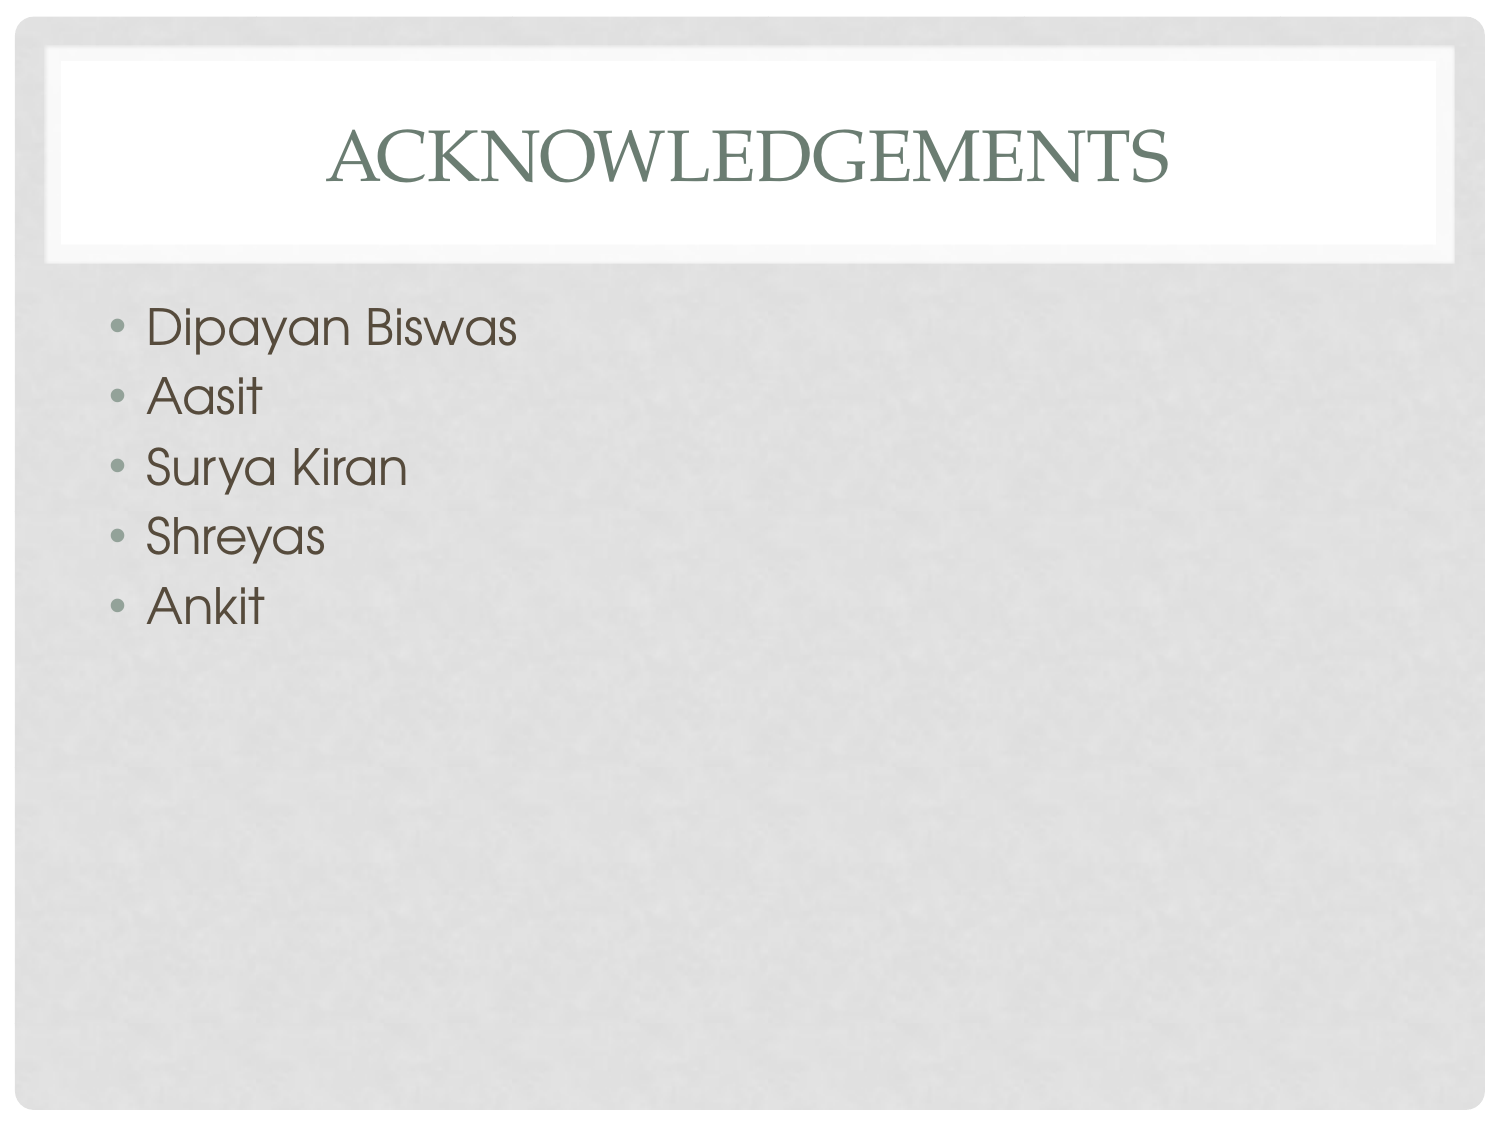

# Acknowledgements
Dipayan Biswas
Aasit
Surya Kiran
Shreyas
Ankit